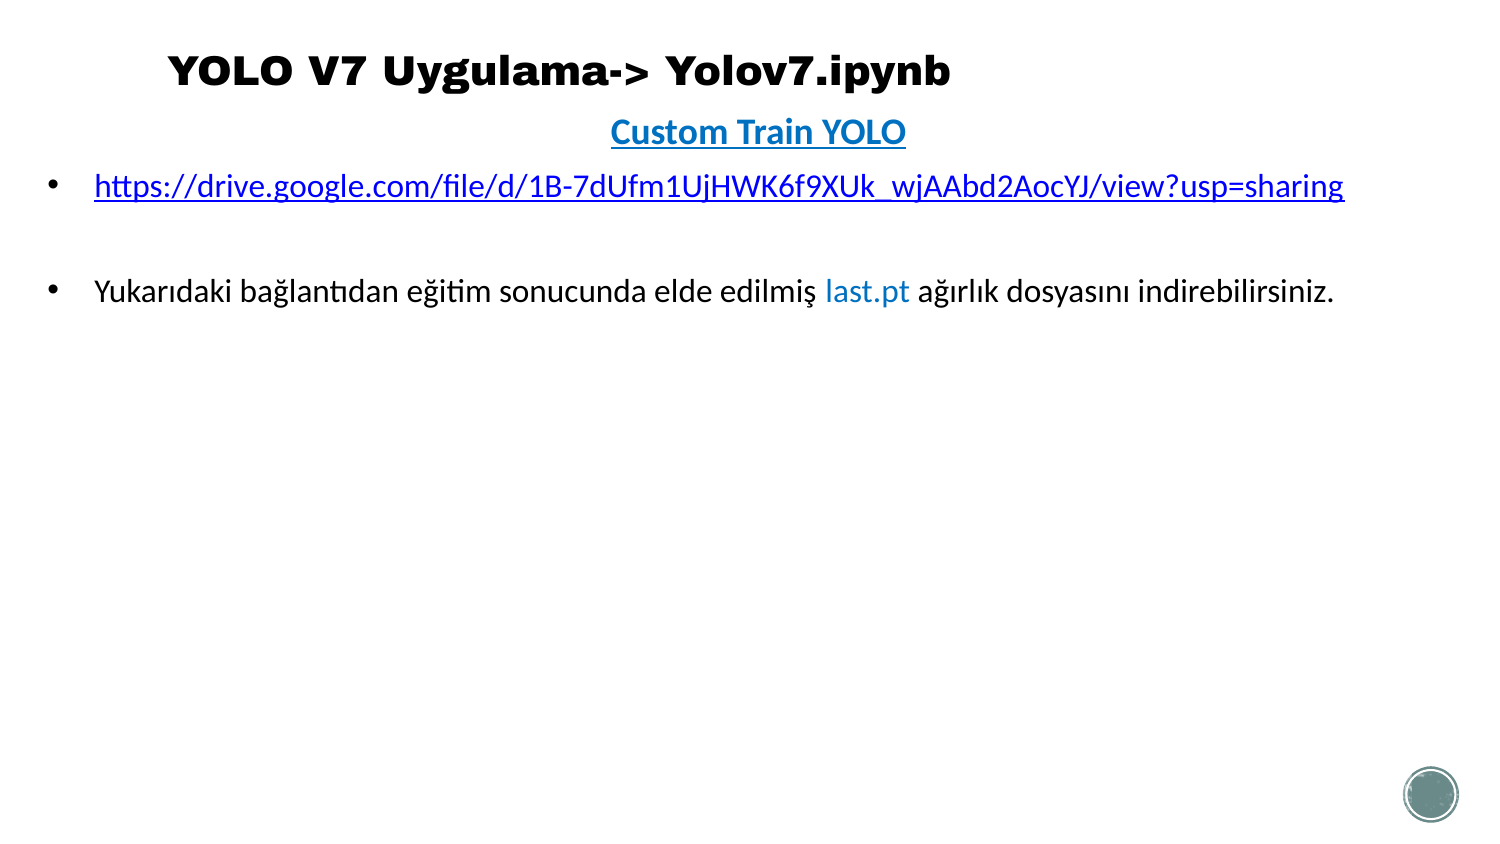

# YOLO V7 Uygulama-> Yolov7.ipynb
Custom Train YOLO
https://drive.google.com/file/d/1B-7dUfm1UjHWK6f9XUk_wjAAbd2AocYJ/view?usp=sharing

Yukarıdaki bağlantıdan eğitim sonucunda elde edilmiş last.pt ağırlık dosyasını indirebilirsiniz.